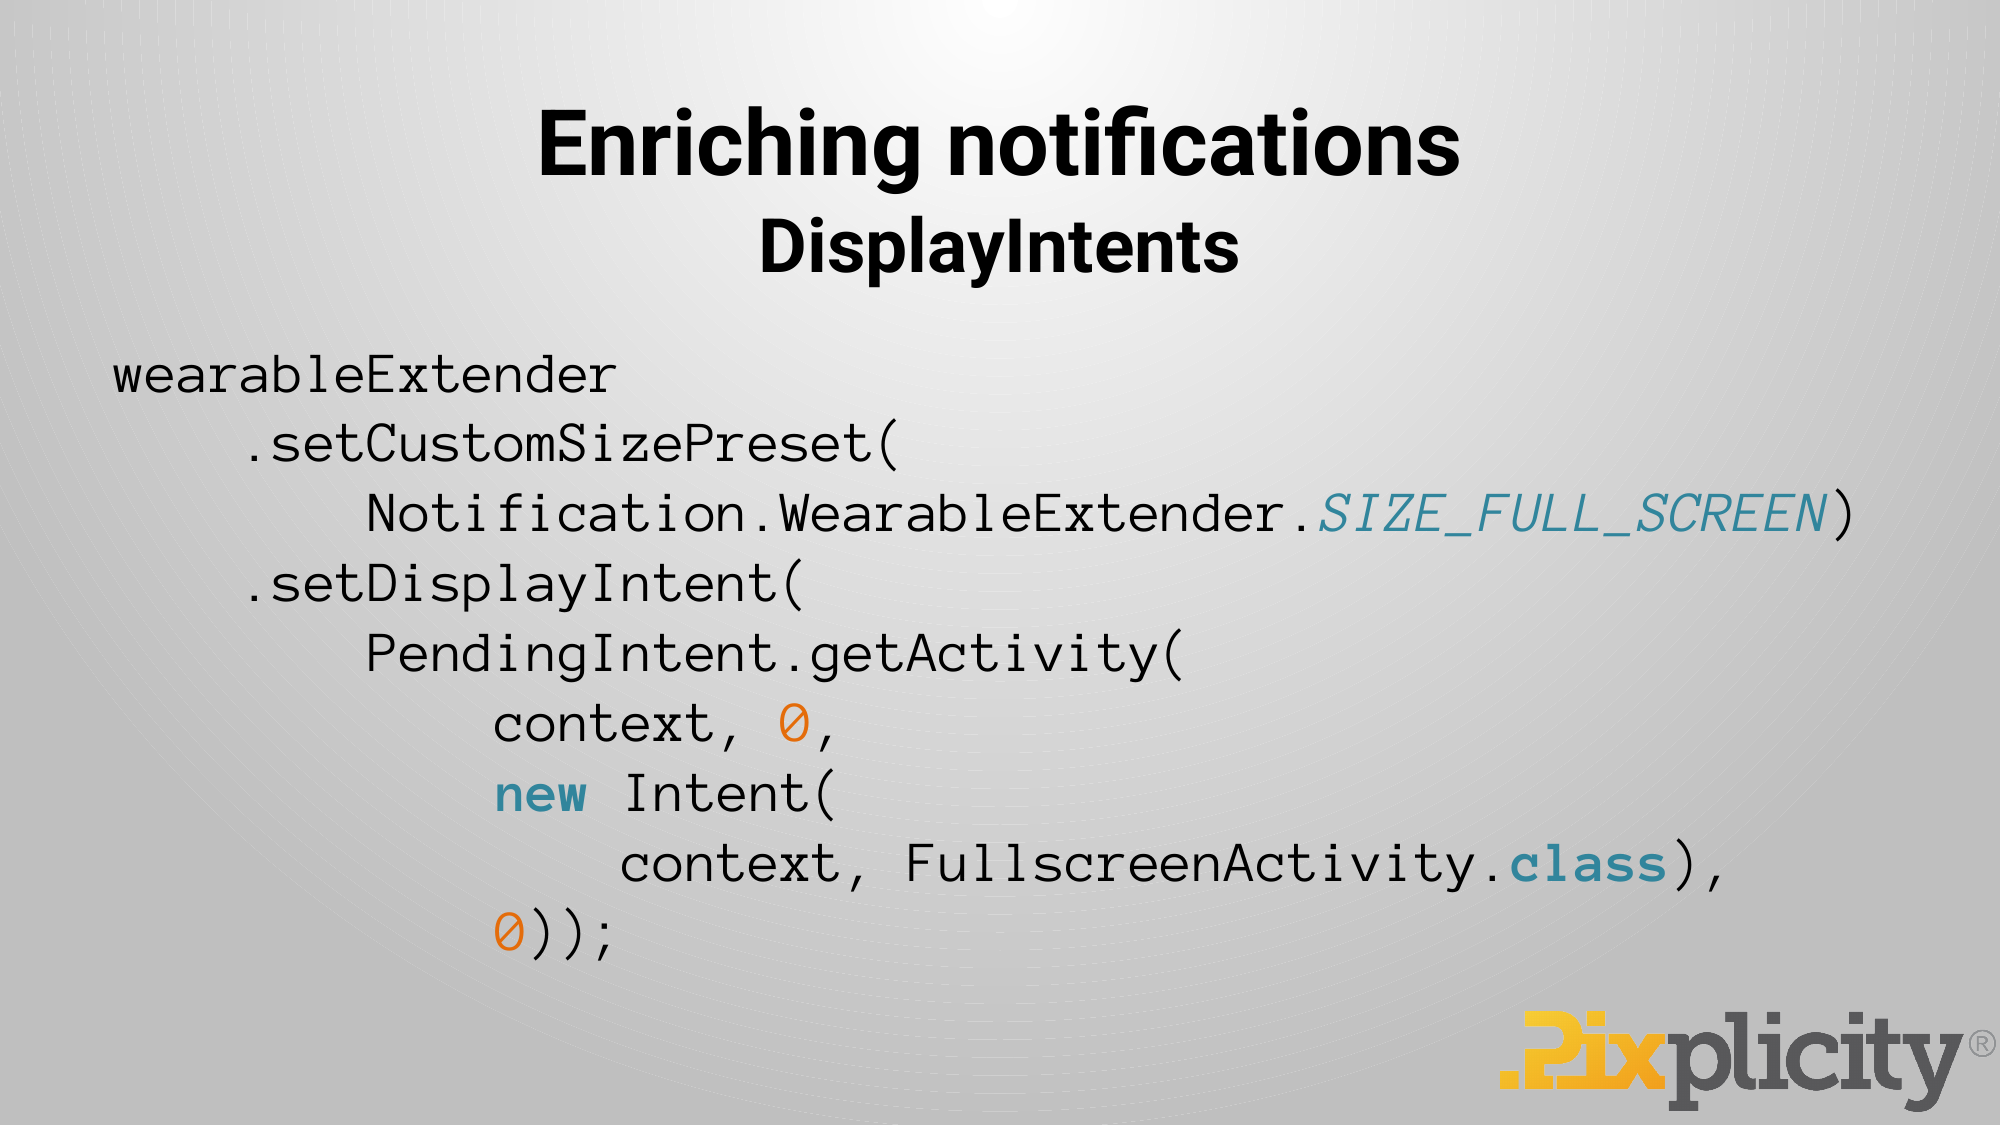

# Enriching notifications
DisplayIntents
wearableExtender
    .setCustomSizePreset(
        Notification.WearableExtender.SIZE_FULL_SCREEN)
    .setDisplayIntent(
        PendingIntent.getActivity(
            context, 0,
            new Intent(
                context, FullscreenActivity.class),
            0));